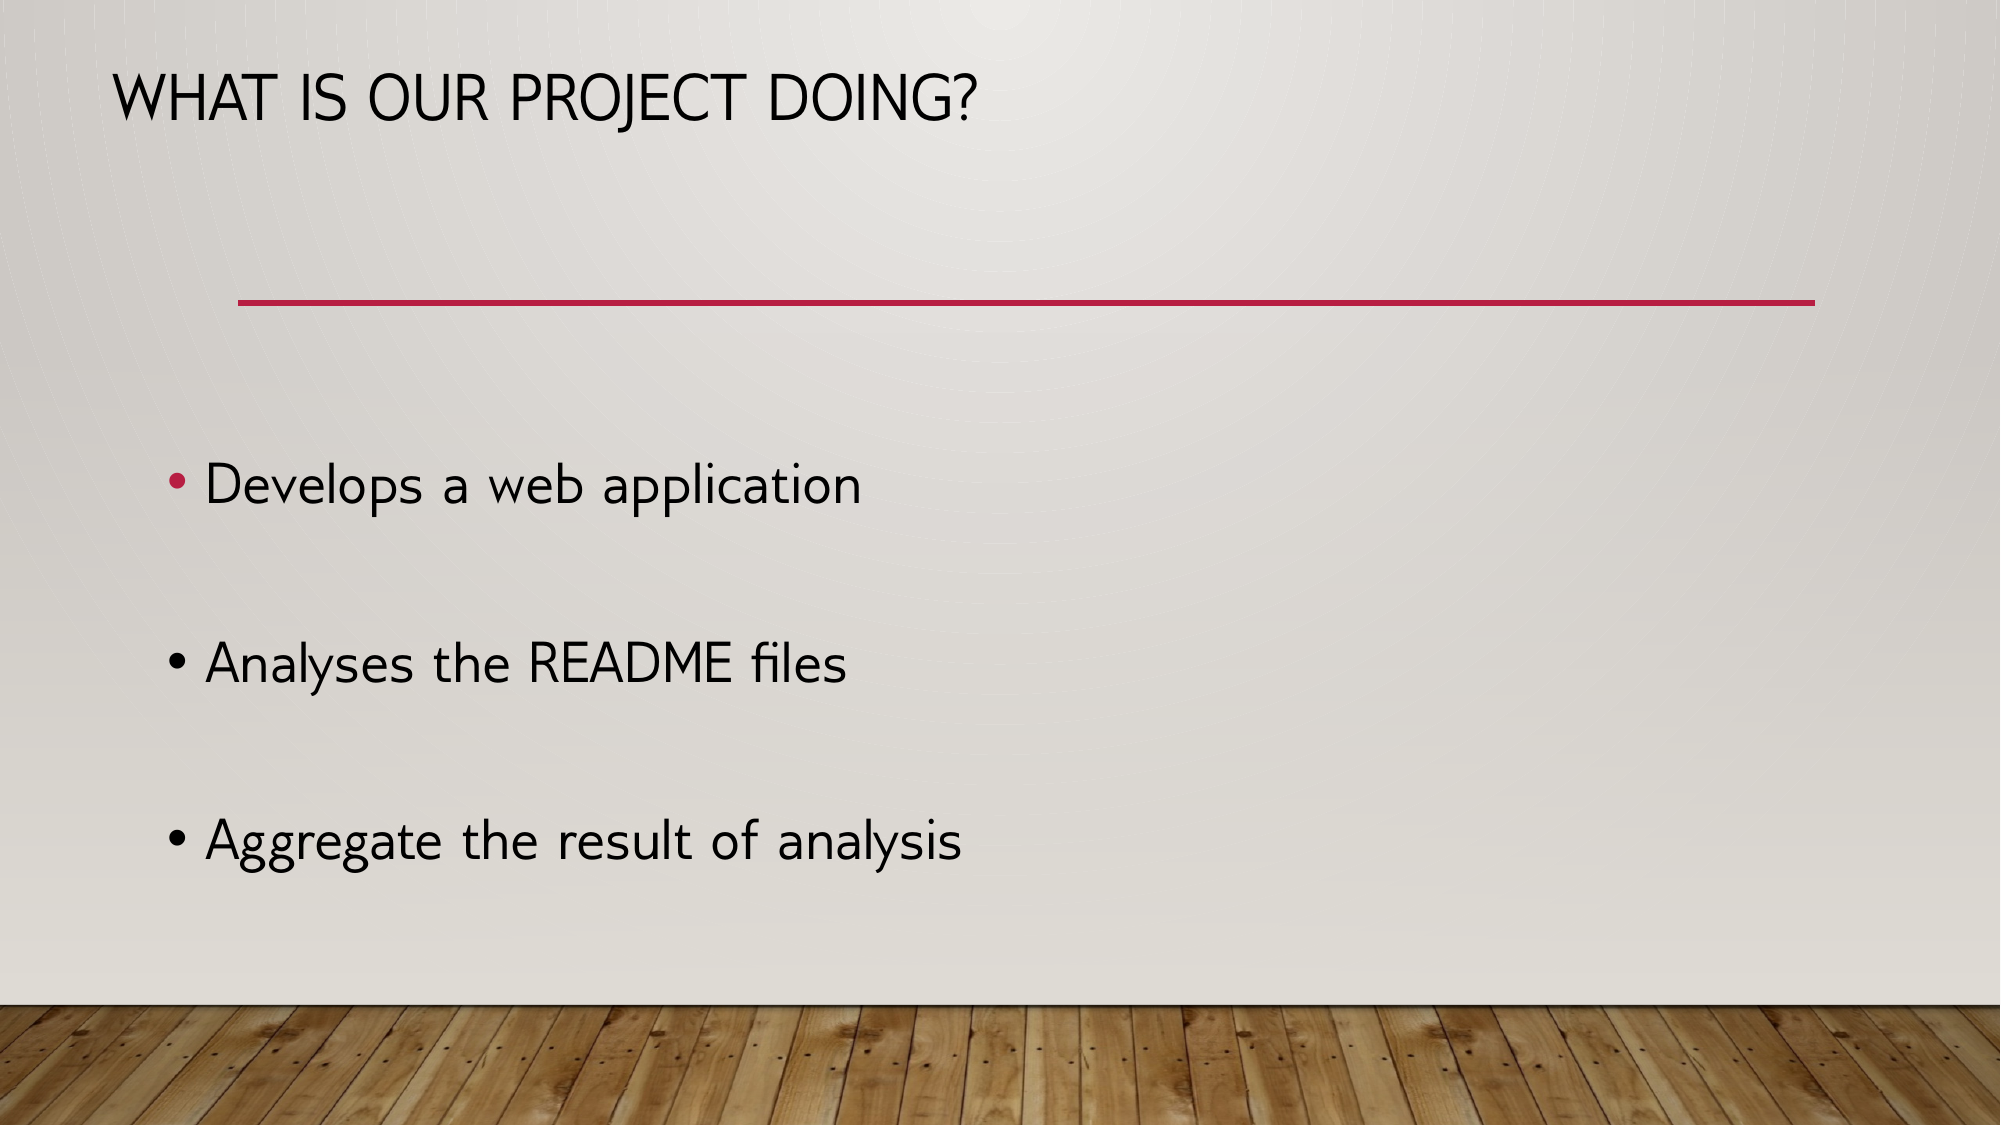

# What is our project doing?
Develops a web application
Analyses the README files
Aggregate the result of analysis